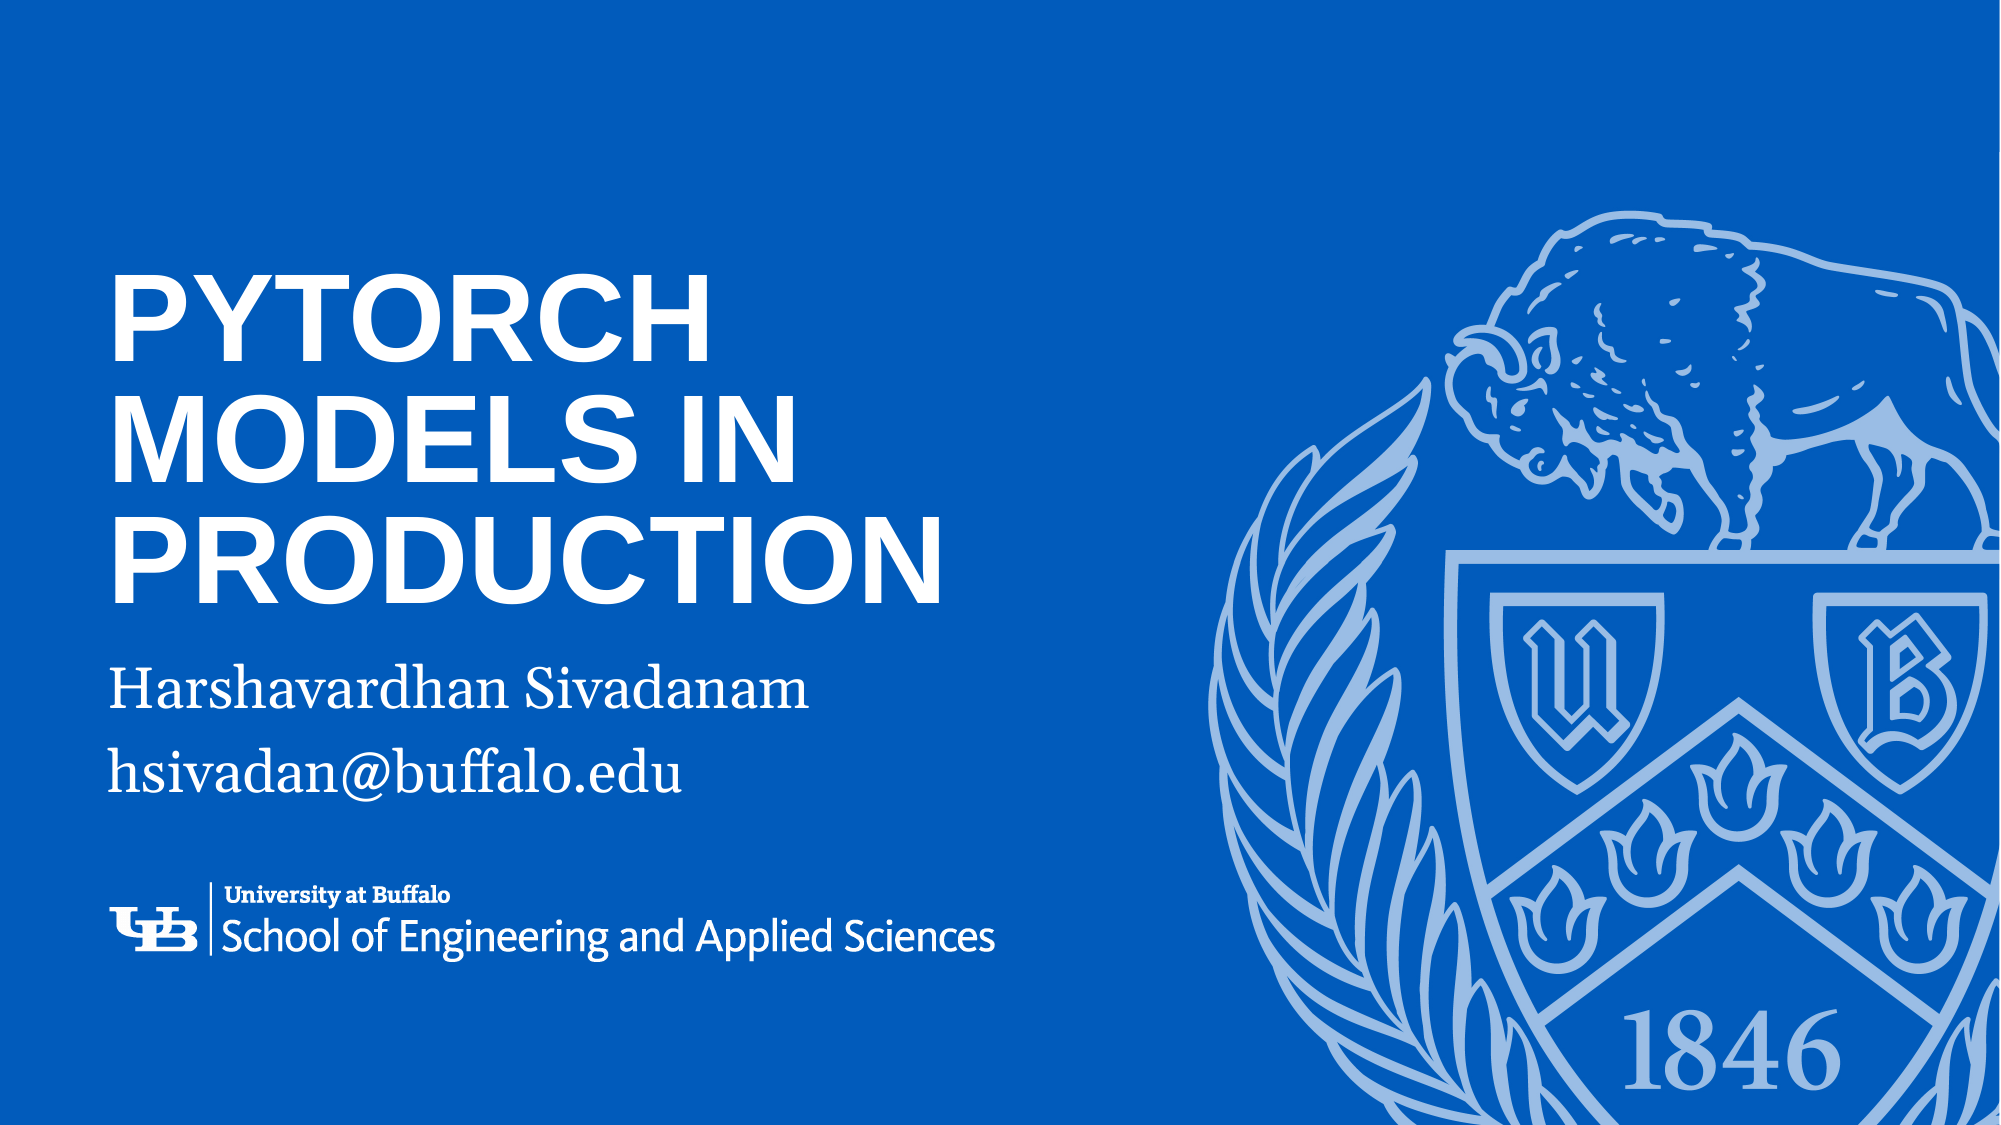

# PyTorch models in production
Harshavardhan Sivadanam
hsivadan@buffalo.edu